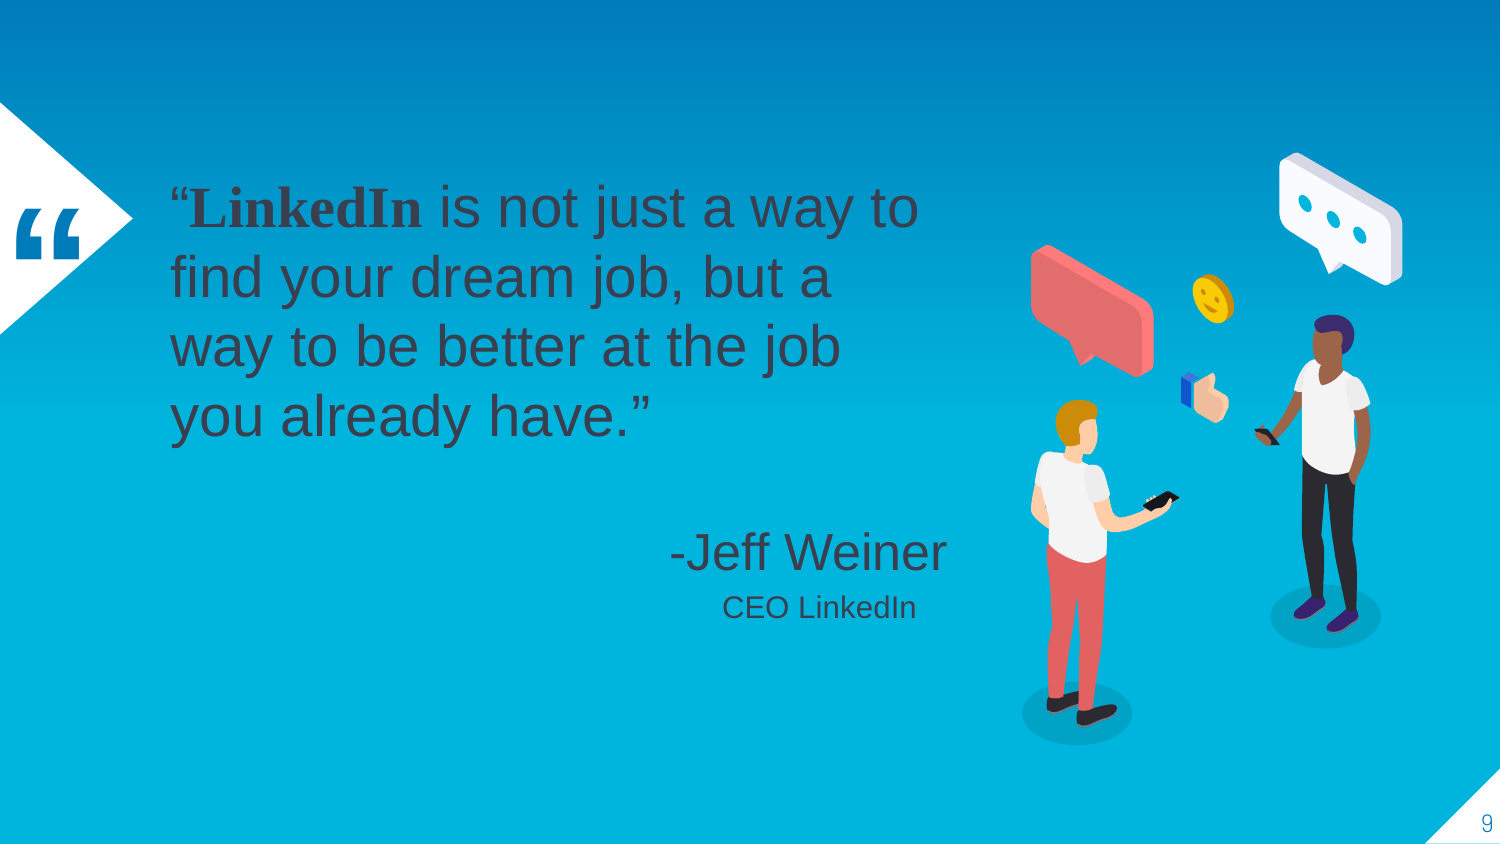

“LinkedIn is not just a way to find your dream job, but a way to be better at the job you already have.”

-Jeff Weiner
                     CEO LinkedIn
9